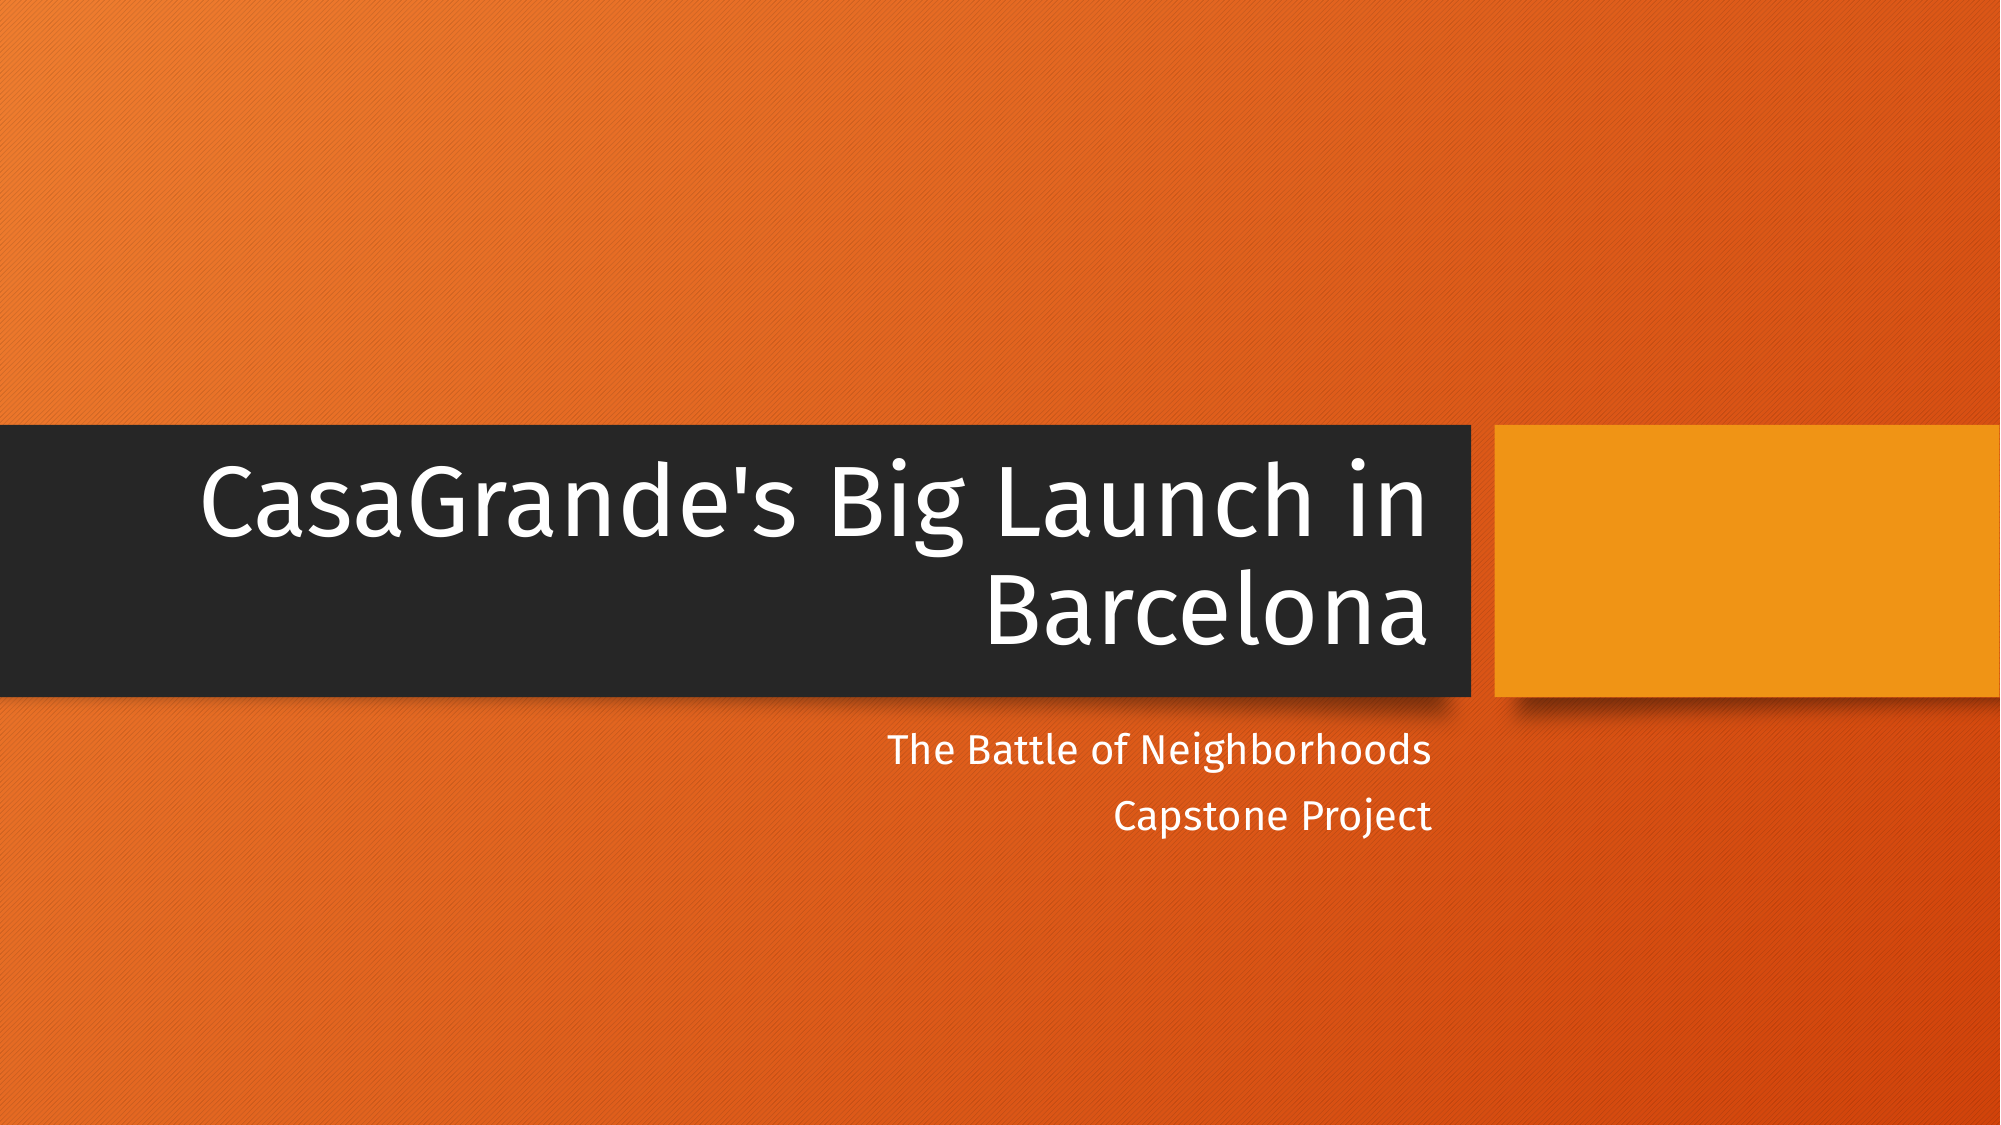

# CasaGrande's Big Launch in Barcelona
The Battle of Neighborhoods
Capstone Project